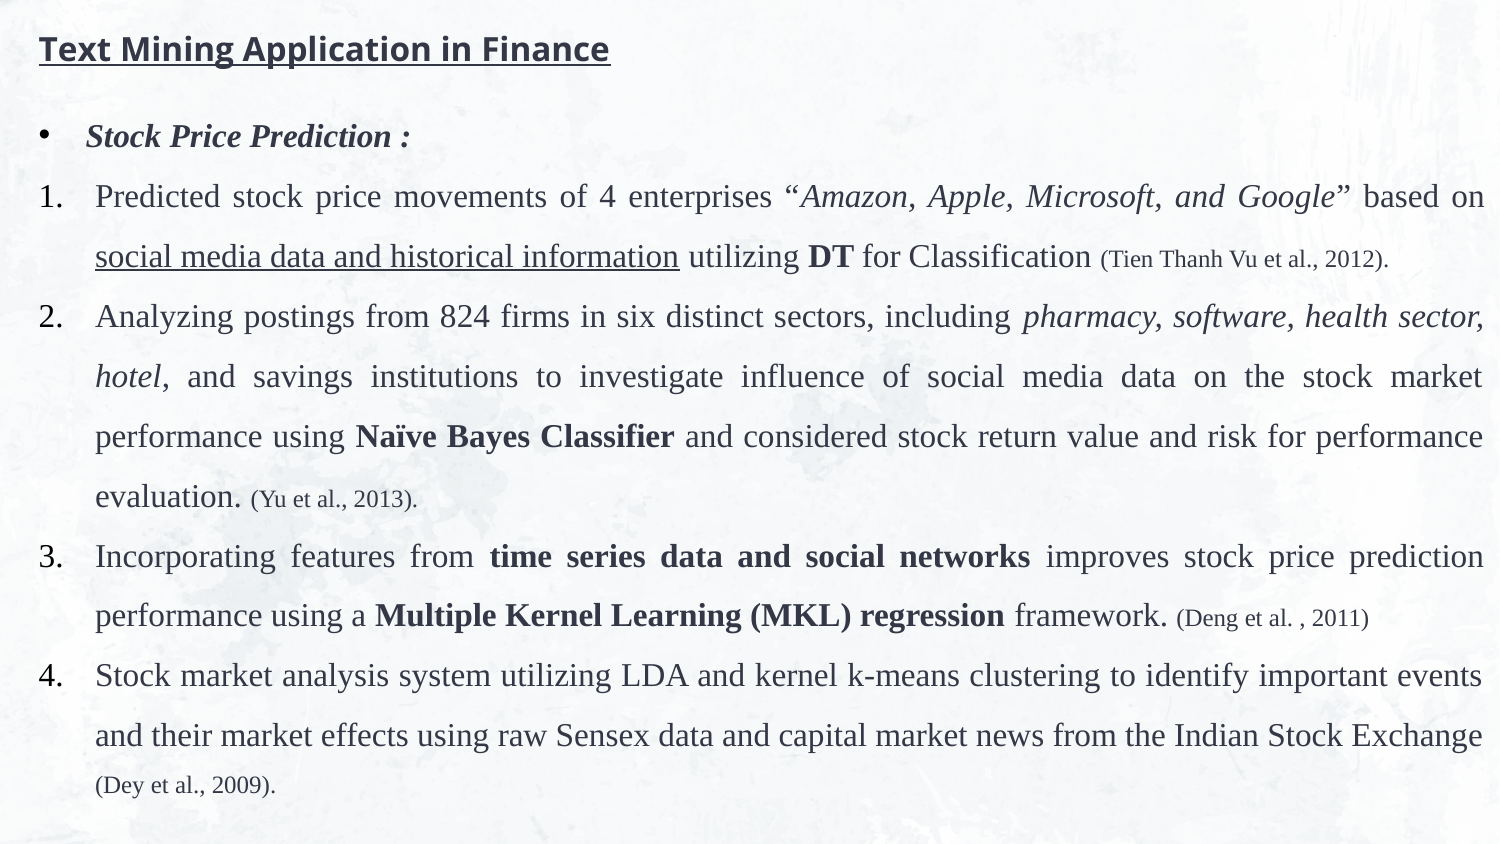

Text Mining Application in Finance
Stock Price Prediction :
Predicted stock price movements of 4 enterprises “Amazon, Apple, Microsoft, and Google” based on social media data and historical information utilizing DT for Classification (Tien Thanh Vu et al., 2012).
Analyzing postings from 824 firms in six distinct sectors, including pharmacy, software, health sector, hotel, and savings institutions to investigate influence of social media data on the stock market performance using Naïve Bayes Classifier and considered stock return value and risk for performance evaluation. (Yu et al., 2013).
Incorporating features from time series data and social networks improves stock price prediction performance using a Multiple Kernel Learning (MKL) regression framework. (Deng et al. , 2011)
Stock market analysis system utilizing LDA and kernel k-means clustering to identify important events and their market effects using raw Sensex data and capital market news from the Indian Stock Exchange (Dey et al., 2009).